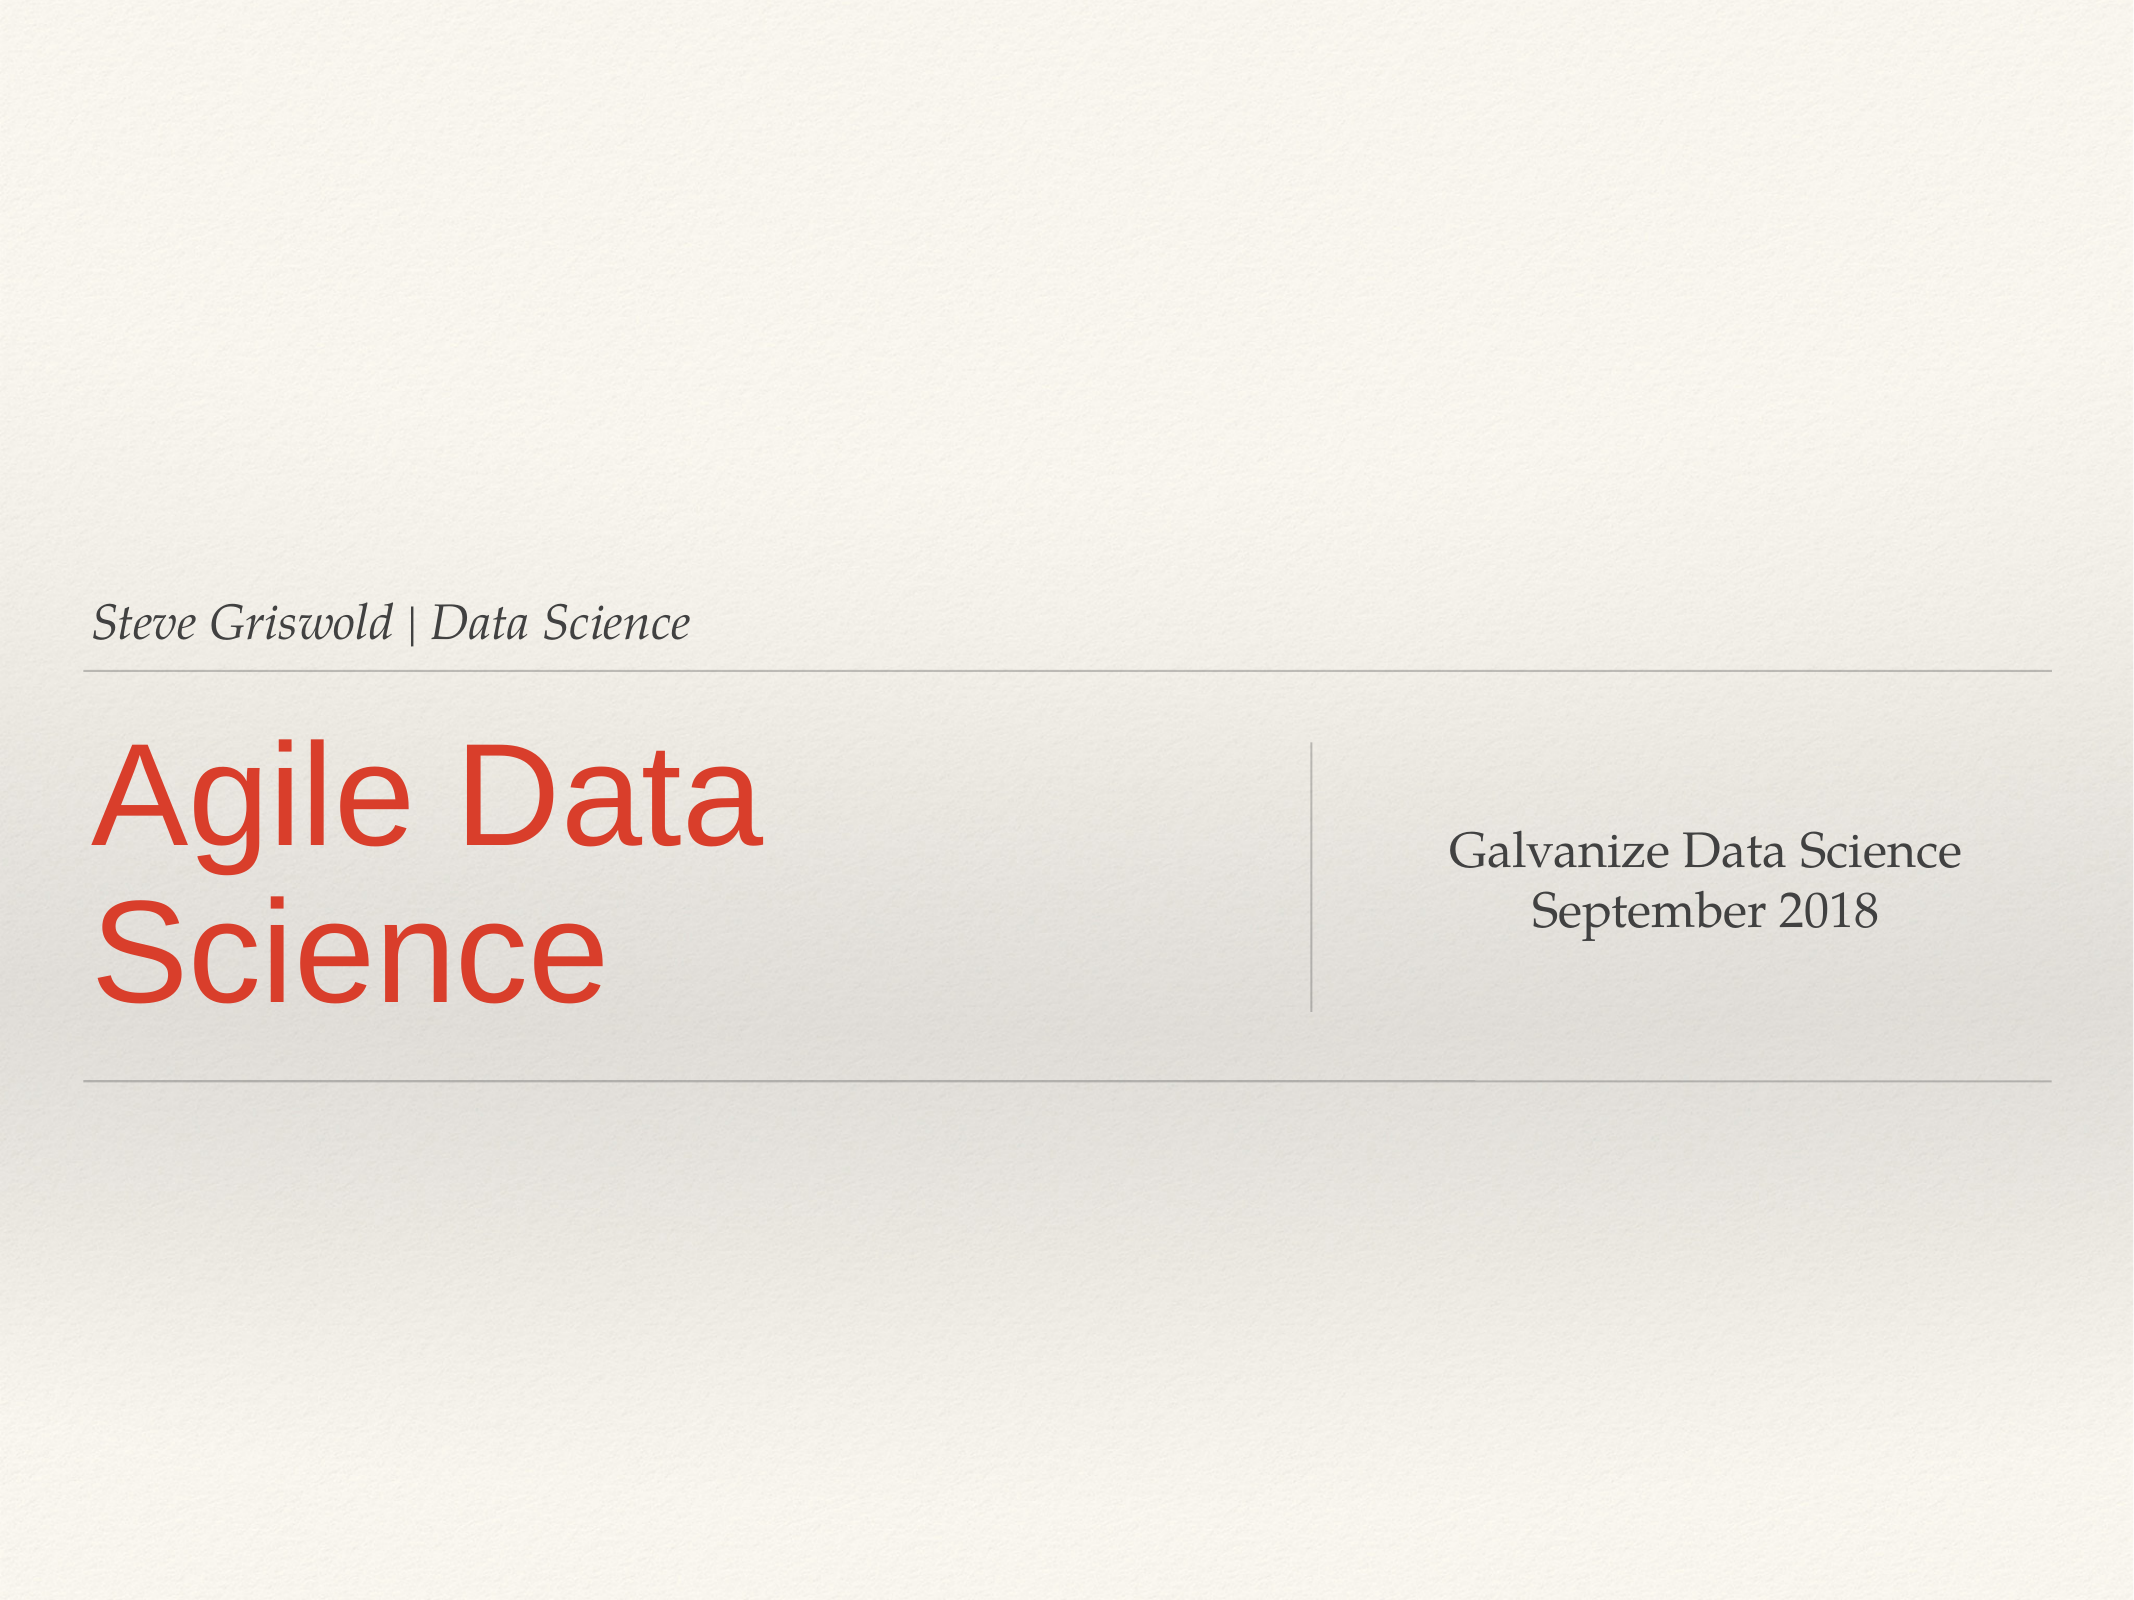

Steve Griswold | Data Science
# Agile Data Science
Galvanize Data Science
September 2018